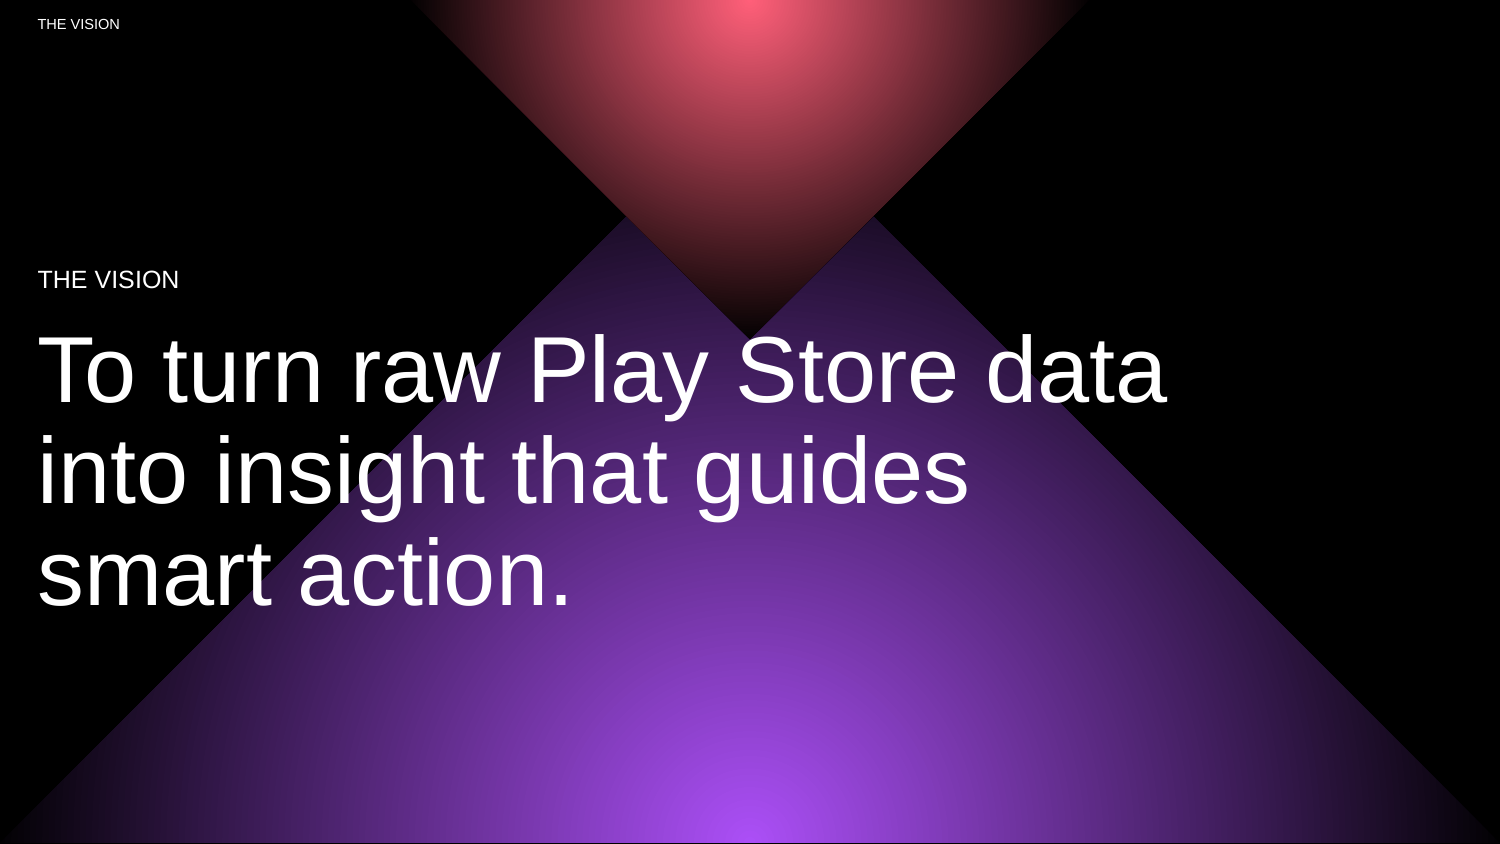

# THE VISION
THE VISION
To turn raw Play Store data into insight that guides smart action.